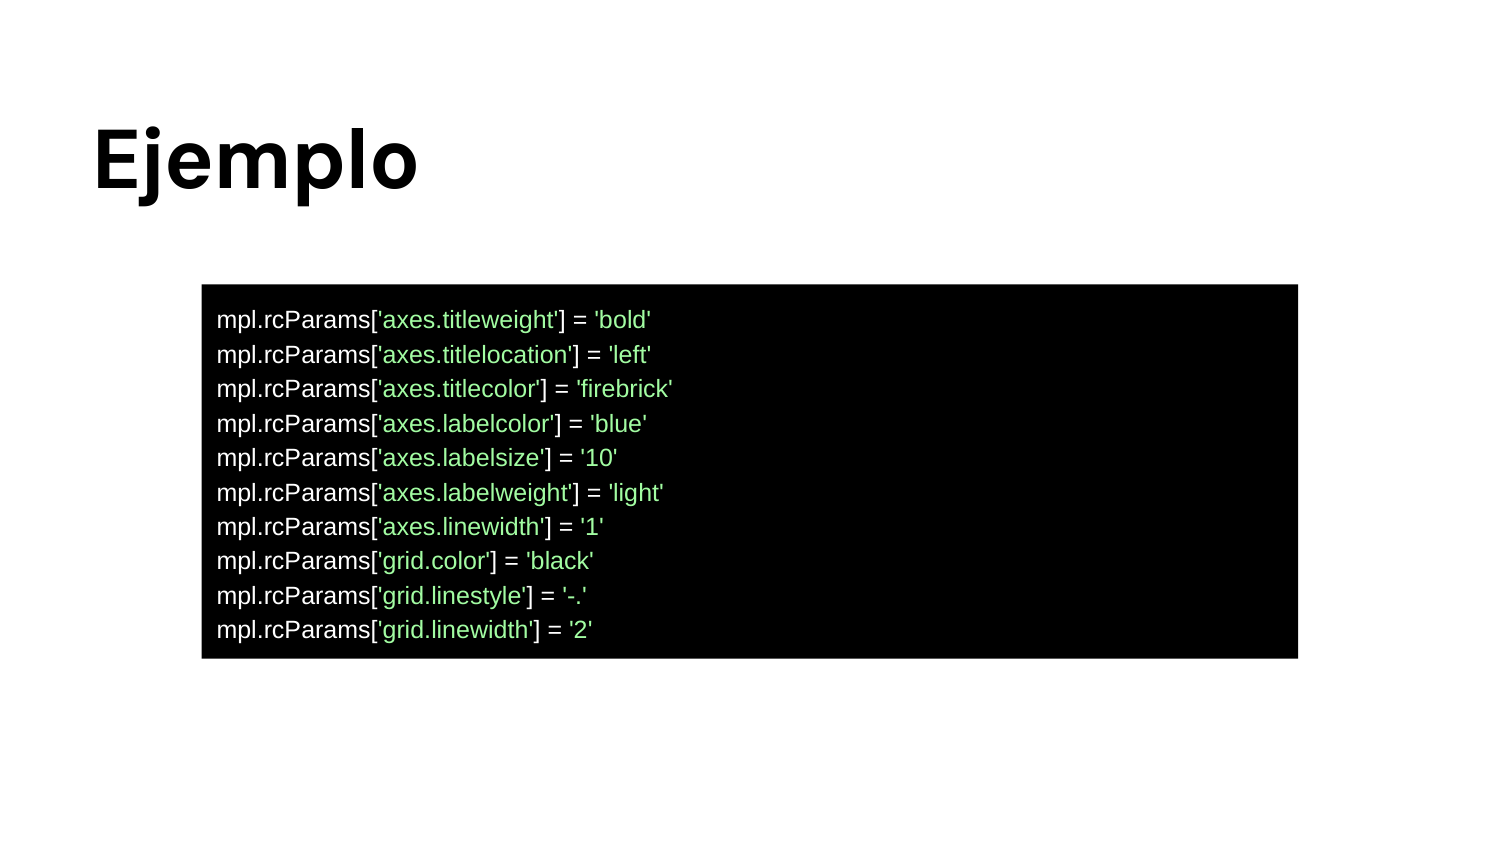

Ejemplo
mpl.rcParams['axes.titleweight'] = 'bold'
mpl.rcParams['axes.titlelocation'] = 'left'
mpl.rcParams['axes.titlecolor'] = 'firebrick'
mpl.rcParams['axes.labelcolor'] = 'blue'
mpl.rcParams['axes.labelsize'] = '10'
mpl.rcParams['axes.labelweight'] = 'light'
mpl.rcParams['axes.linewidth'] = '1'
mpl.rcParams['grid.color'] = 'black'
mpl.rcParams['grid.linestyle'] = '-.'
mpl.rcParams['grid.linewidth'] = '2'